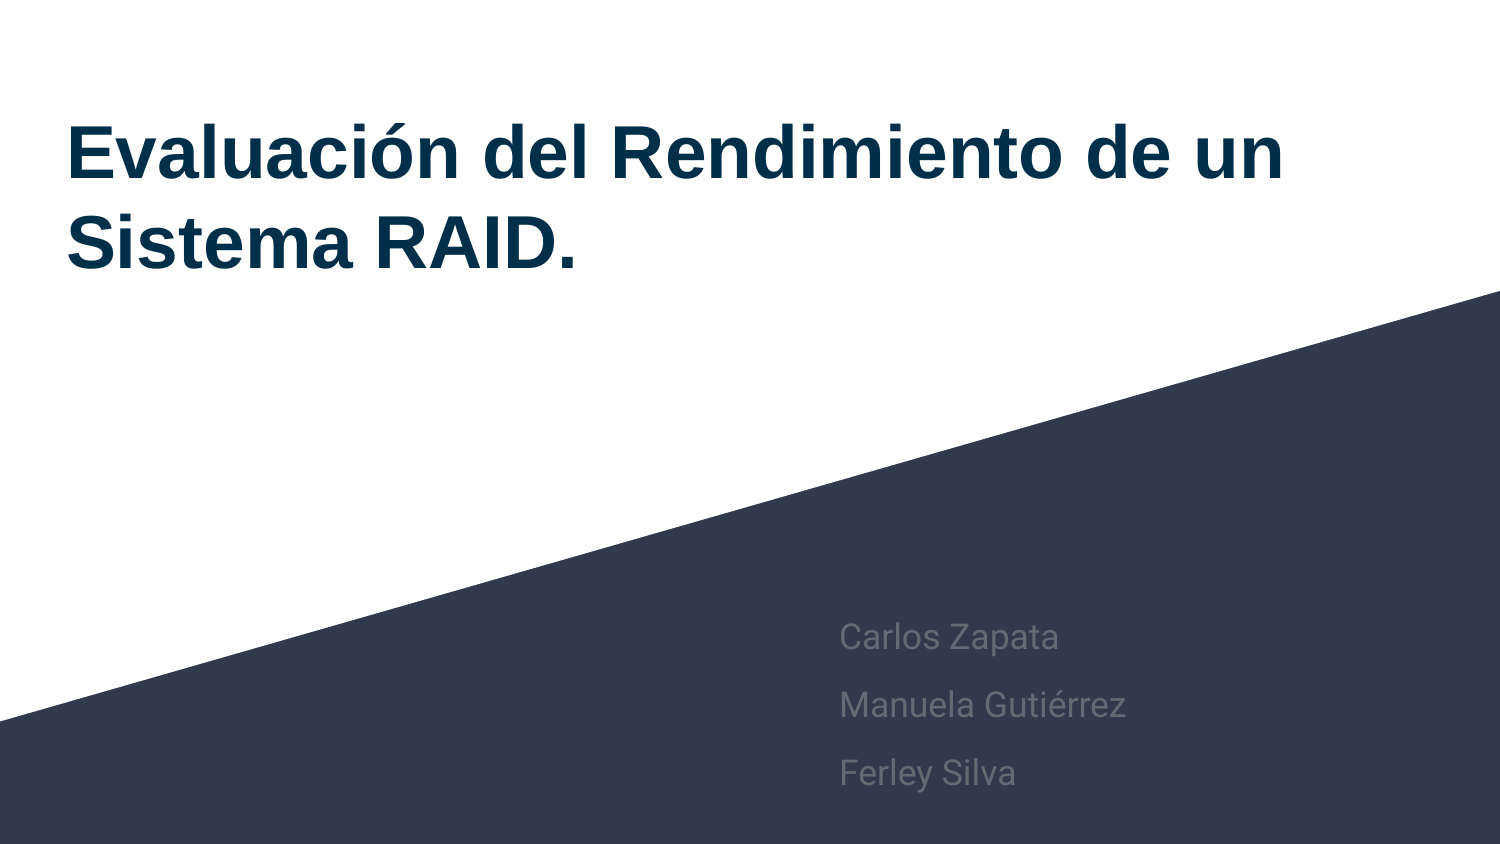

# Evaluación del Rendimiento de un Sistema RAID.
Carlos Zapata
Manuela Gutiérrez

Ferley Silva